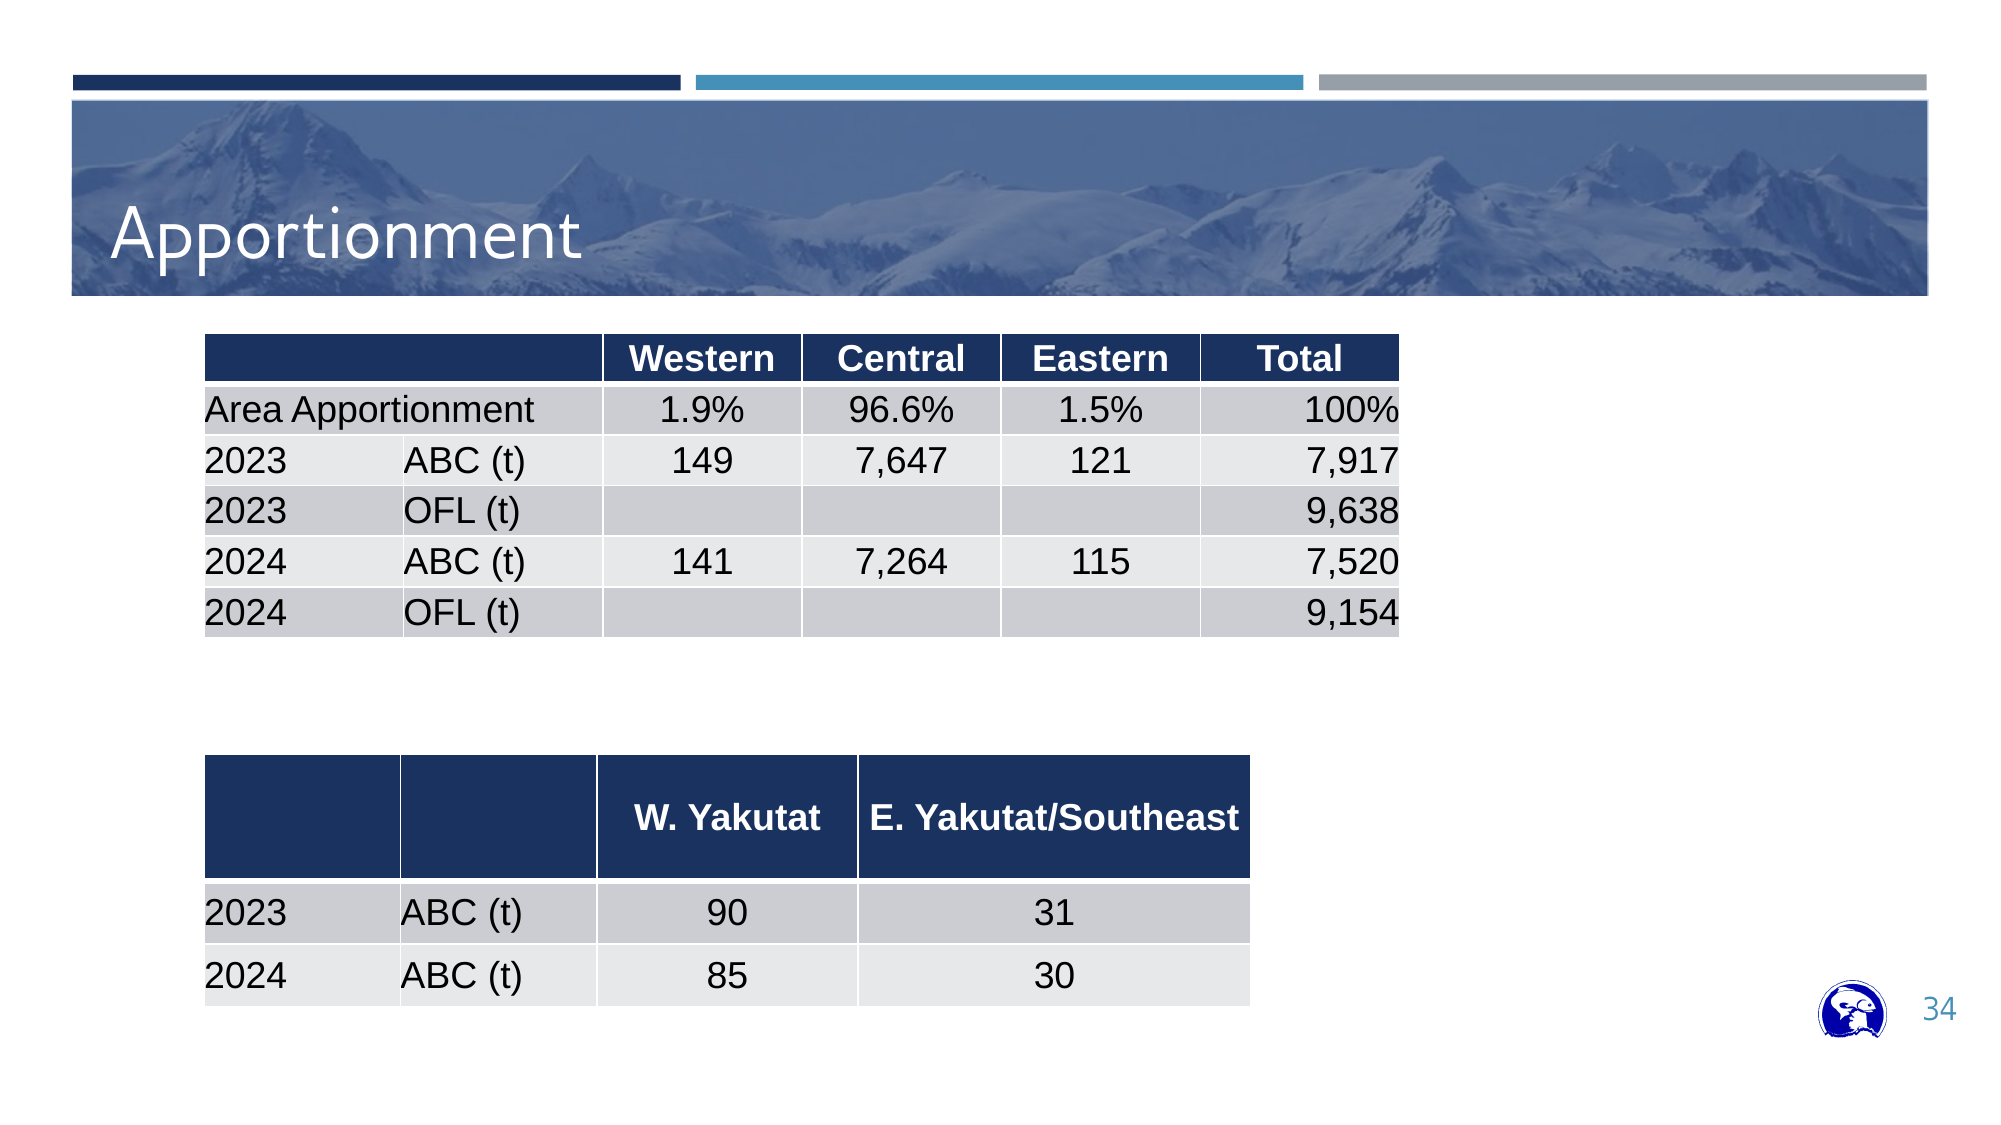

# Apportionment
|  |  | Western | Central | Eastern | Total |
| --- | --- | --- | --- | --- | --- |
| Area Apportionment |  | 1.9% | 96.6% | 1.5% | 100% |
| 2023 | ABC (t) | 149 | 7,647 | 121 | 7,917 |
| 2023 | OFL (t) |  |  |  | 9,638 |
| 2024 | ABC (t) | 141 | 7,264 | 115 | 7,520 |
| 2024 | OFL (t) |  |  |  | 9,154 |
|  |  | W. Yakutat | E. Yakutat/Southeast |
| --- | --- | --- | --- |
| 2023 | ABC (t) | 90 | 31 |
| 2024 | ABC (t) | 85 | 30 |
34